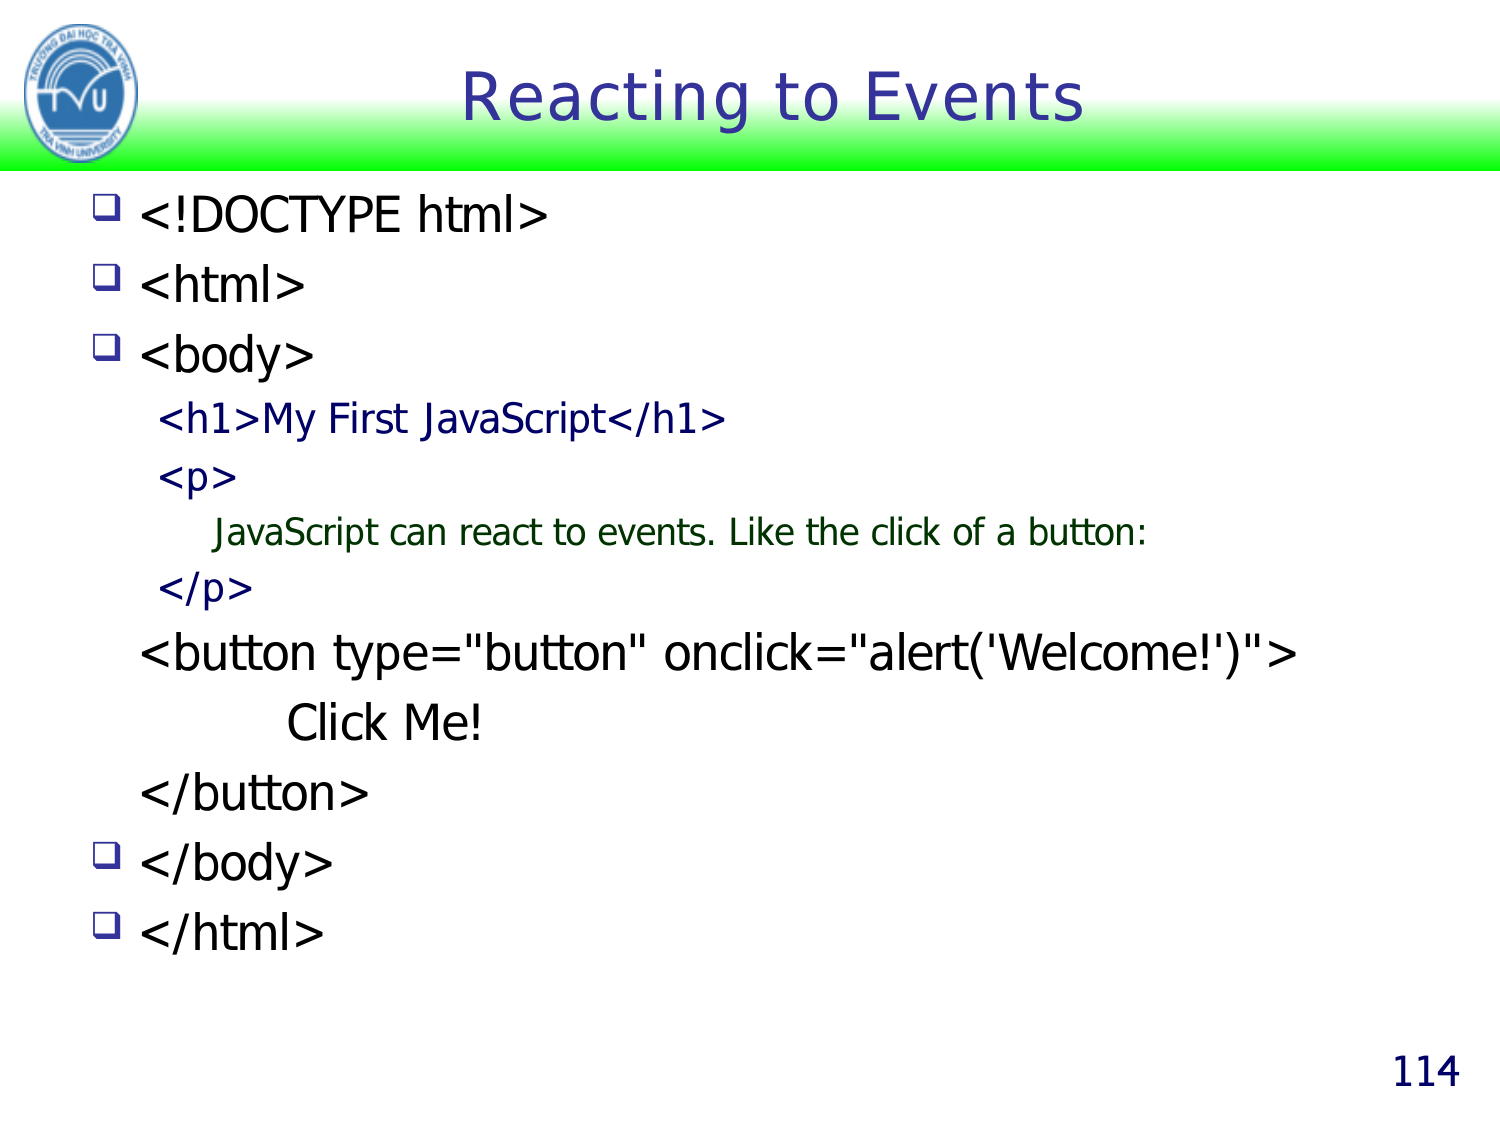

# Reacting to Events
<!DOCTYPE html>
<html>
<body>
<h1>My First JavaScript</h1>
<p>
JavaScript can react to events. Like the click of a button:
</p>
	<button type="button" onclick="alert('Welcome!')">
		Click Me!
	</button>
</body>
</html>
114